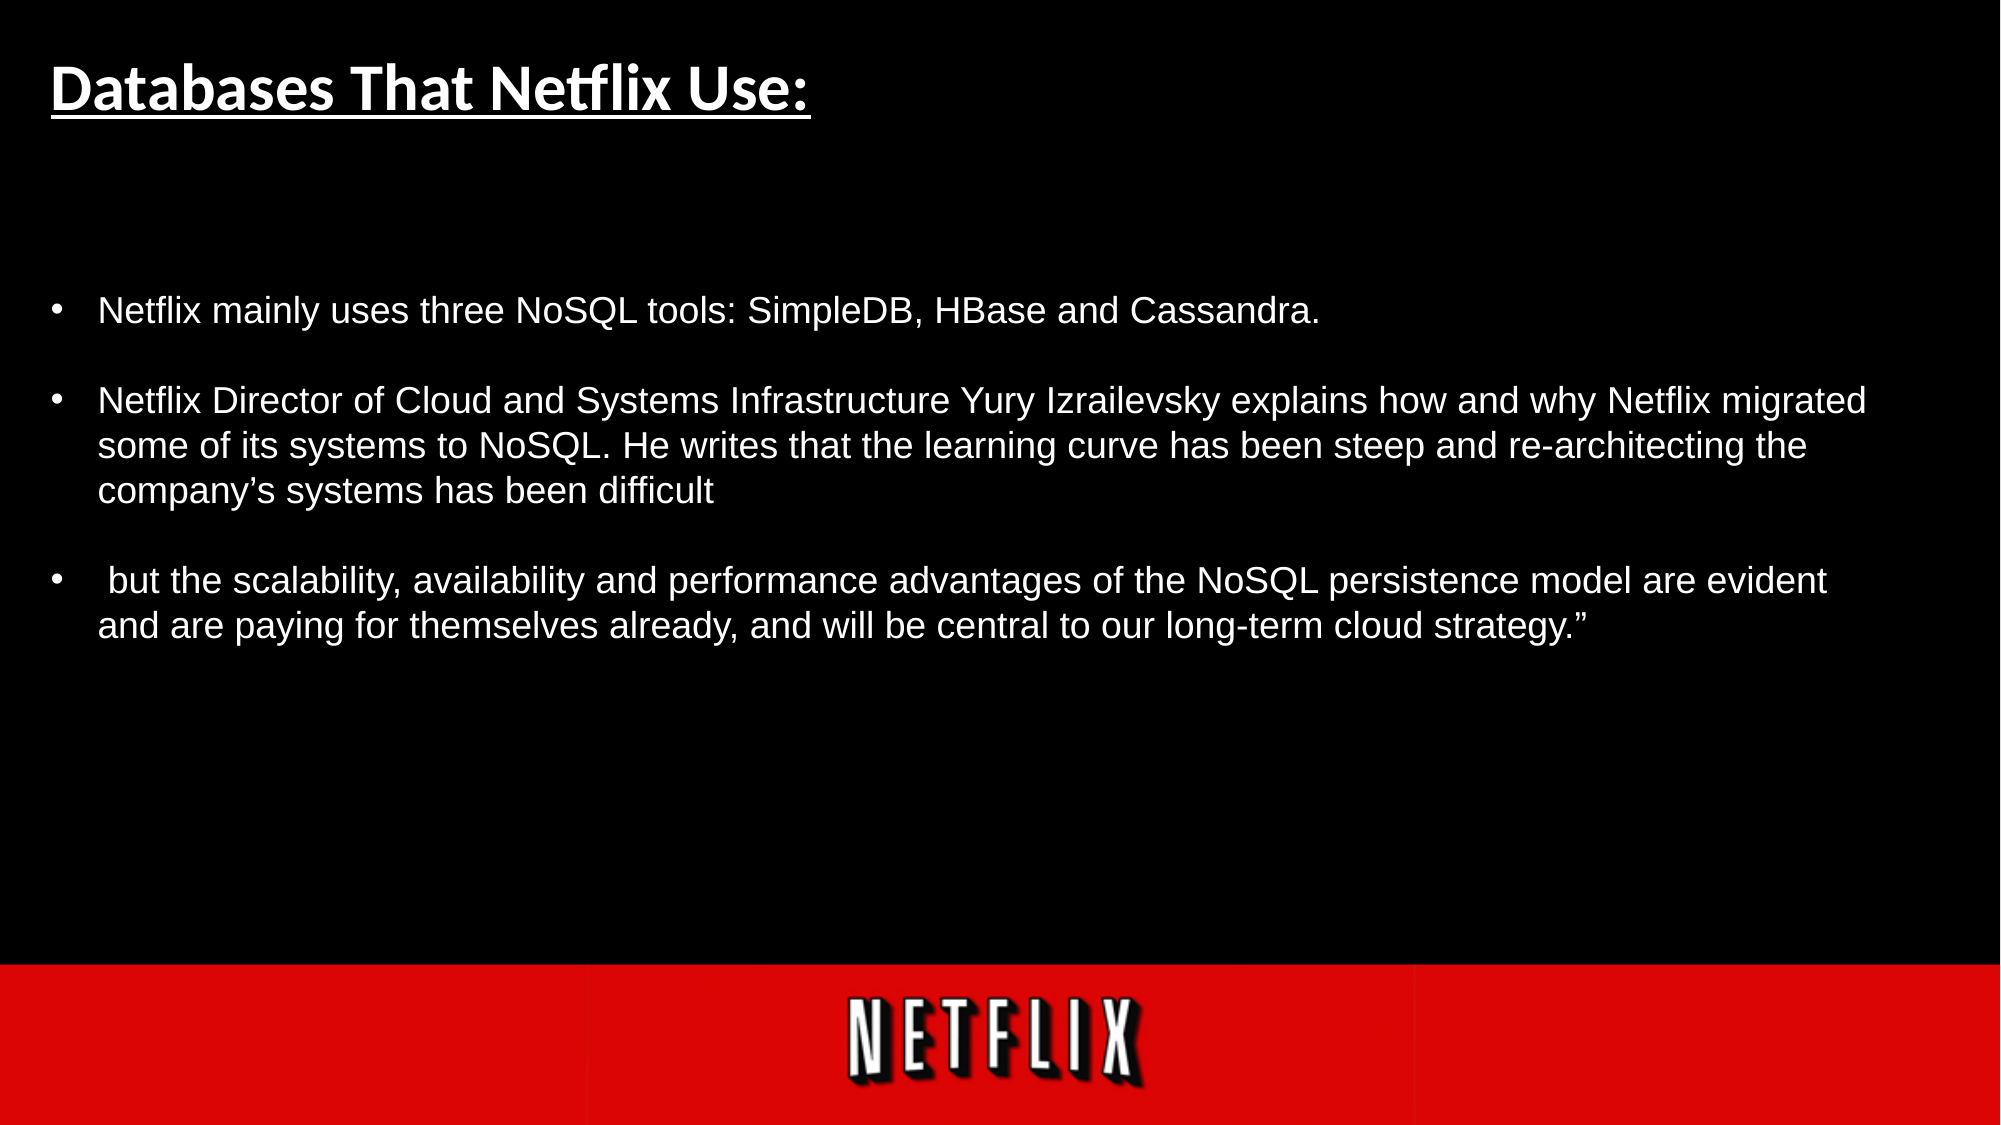

Databases That Netflix Use:

Netflix mainly uses three NoSQL tools: SimpleDB, HBase and Cassandra.

Netflix Director of Cloud and Systems Infrastructure Yury Izrailevsky explains how and why Netflix migrated some of its systems to NoSQL. He writes that the learning curve has been steep and re-architecting the company’s systems has been difficult

 but the scalability, availability and performance advantages of the NoSQL persistence model are evident and are paying for themselves already, and will be central to our long-term cloud strategy.”